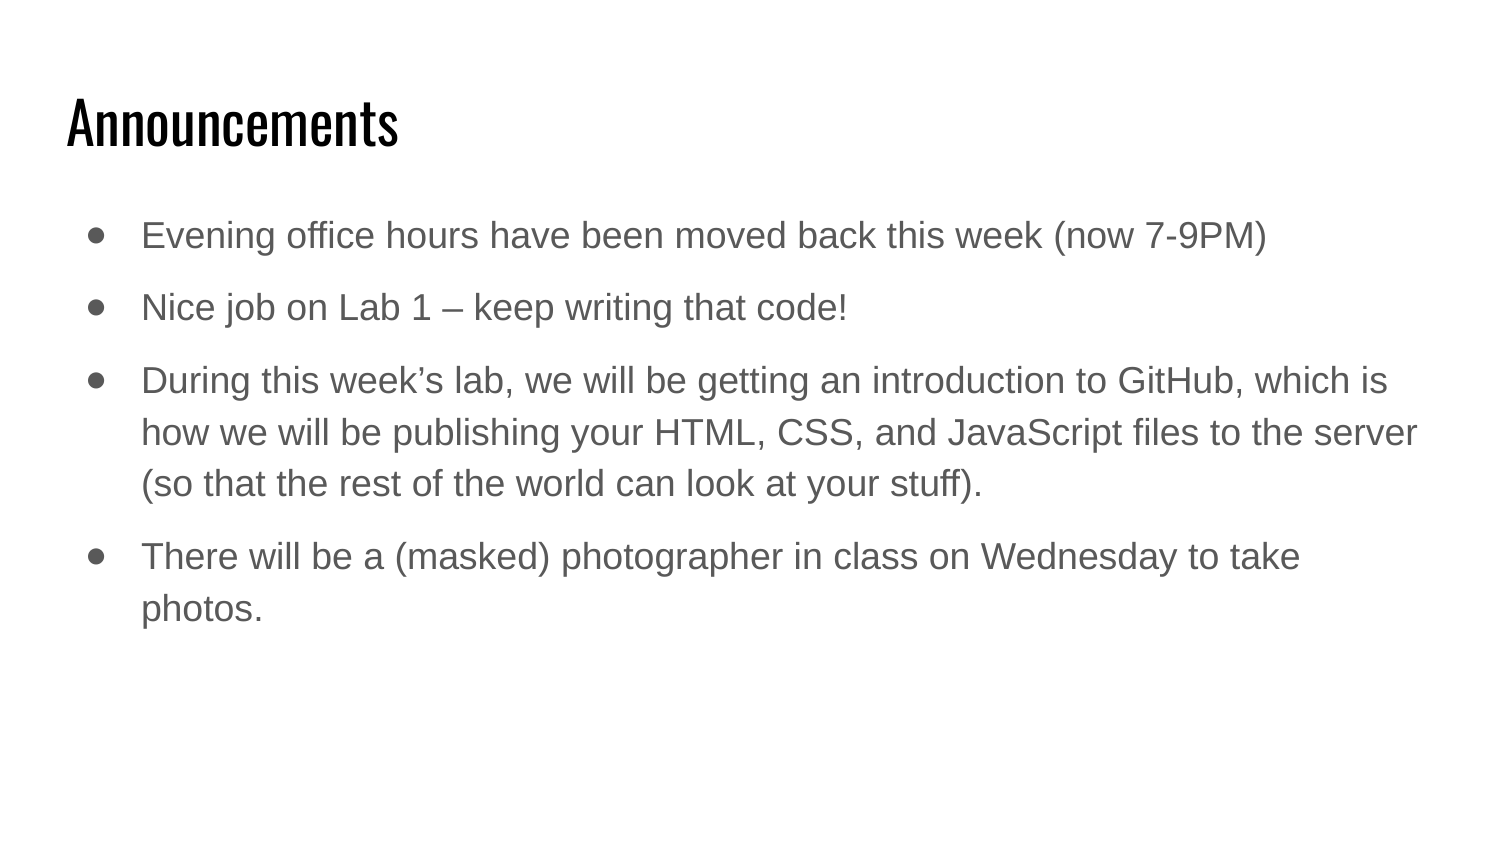

# Announcements
Evening office hours have been moved back this week (now 7-9PM)
Nice job on Lab 1 – keep writing that code!
During this week’s lab, we will be getting an introduction to GitHub, which is how we will be publishing your HTML, CSS, and JavaScript files to the server (so that the rest of the world can look at your stuff).
There will be a (masked) photographer in class on Wednesday to take photos.